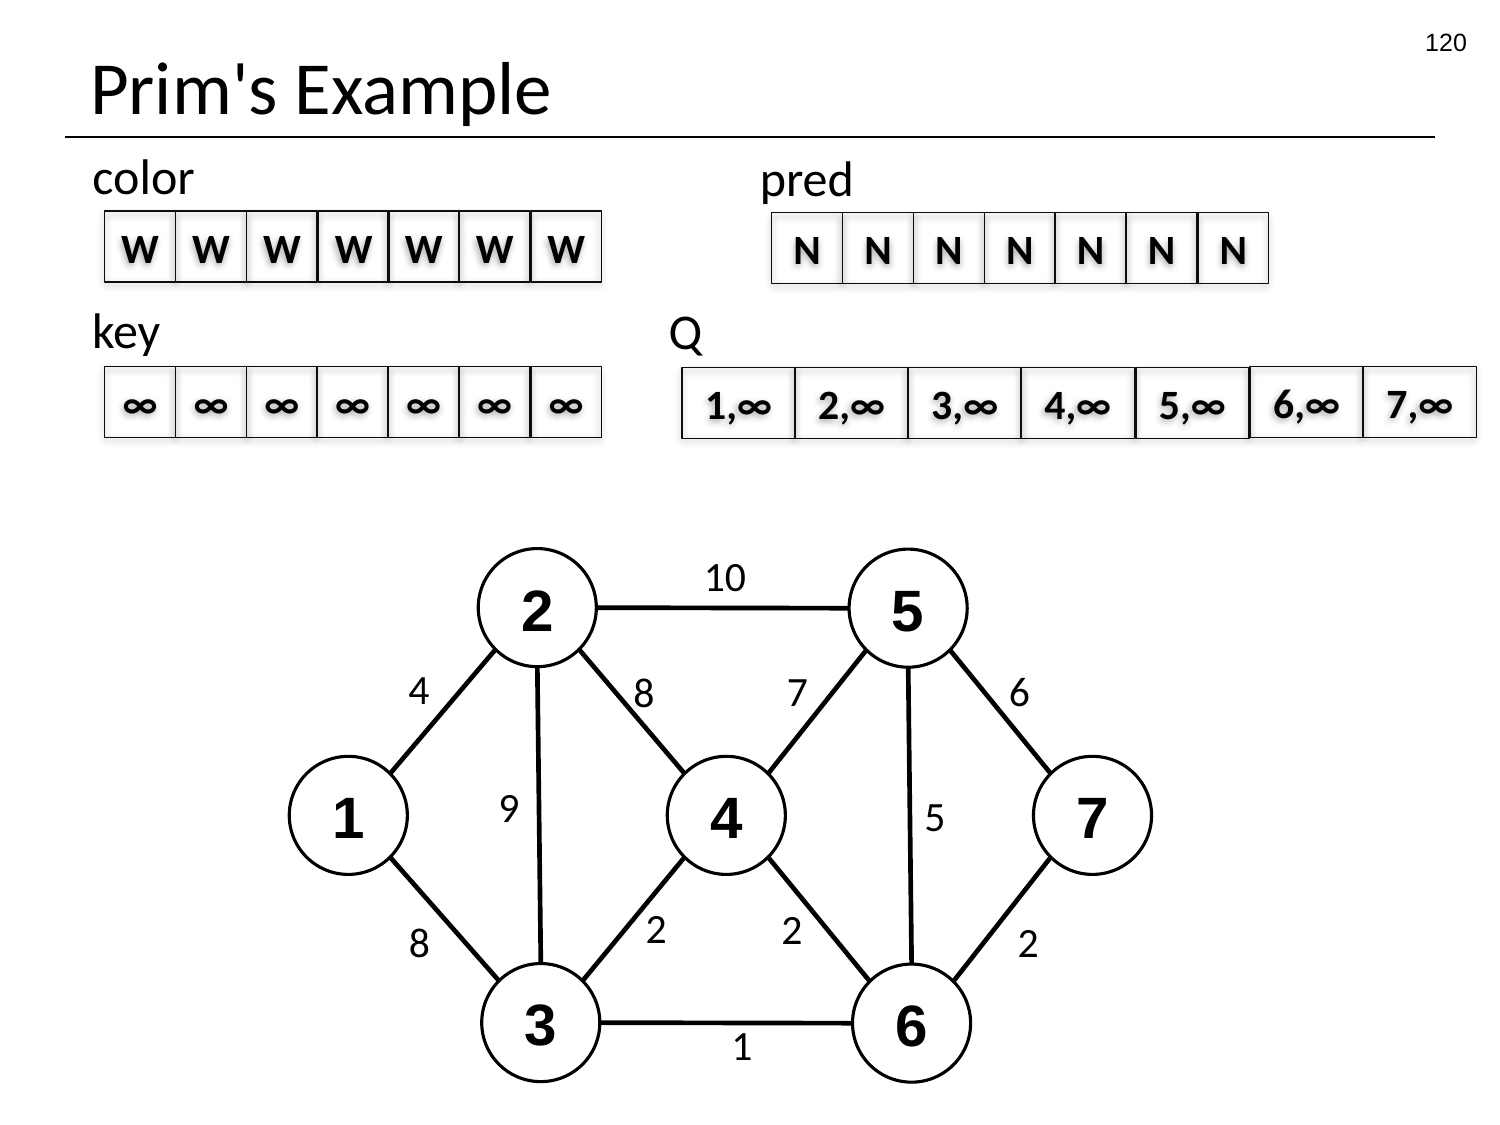

120
# Prim's Example
color
pred
W
W
W
W
W
W
W
N
N
N
N
N
N
N
key
Q
6,∞
7,∞
∞
∞
∞
∞
∞
∞
∞
1,∞
2,∞
3,∞
4,∞
5,∞
10
2
5
4
7
6
8
1
4
7
9
5
2
2
8
2
3
6
1